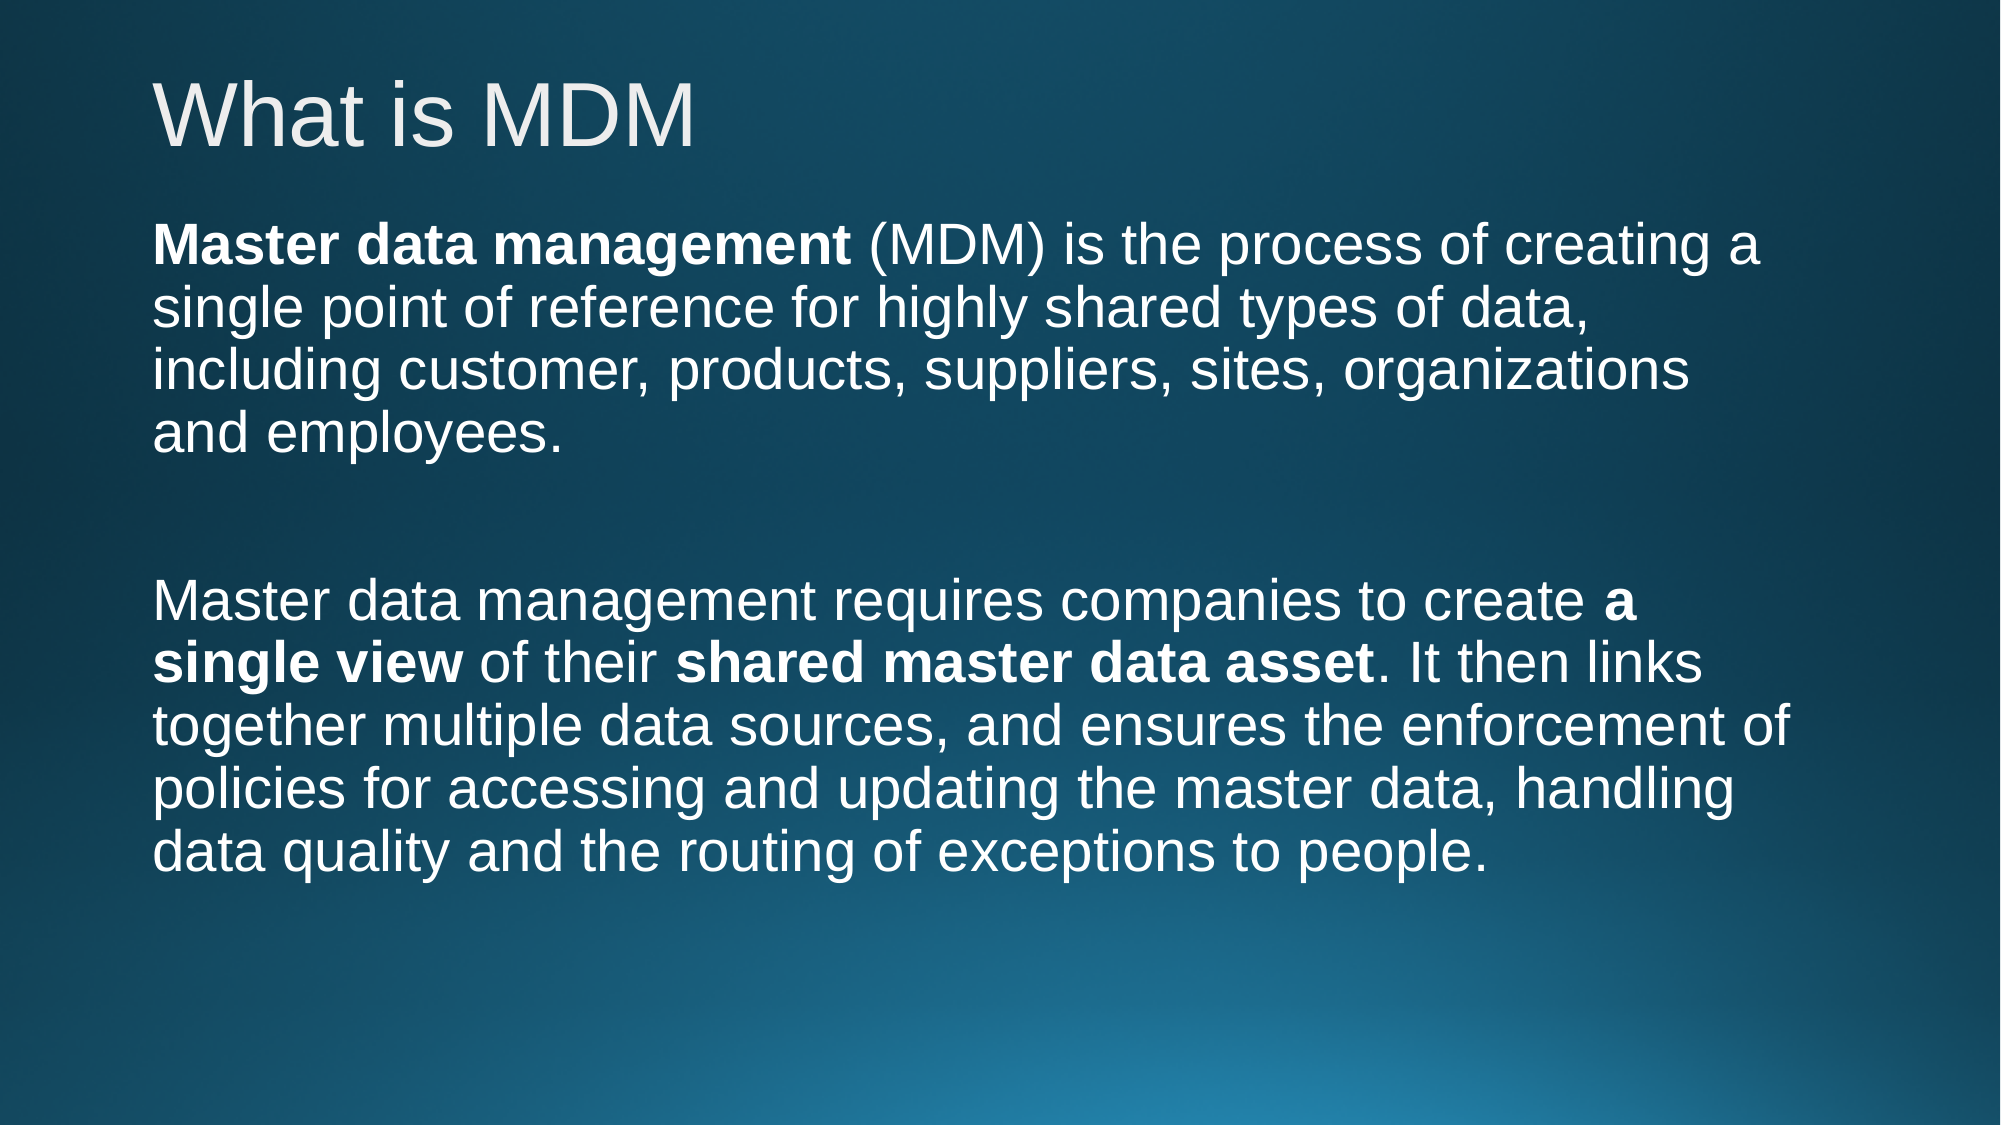

What is MDM
Master data management (MDM) is the process of creating a single point of reference for highly shared types of data, including customer, products, suppliers, sites, organizations and employees.

Master data management requires companies to create a single view of their shared master data asset. It then links together multiple data sources, and ensures the enforcement of policies for accessing and updating the master data, handling data quality and the routing of exceptions to people.